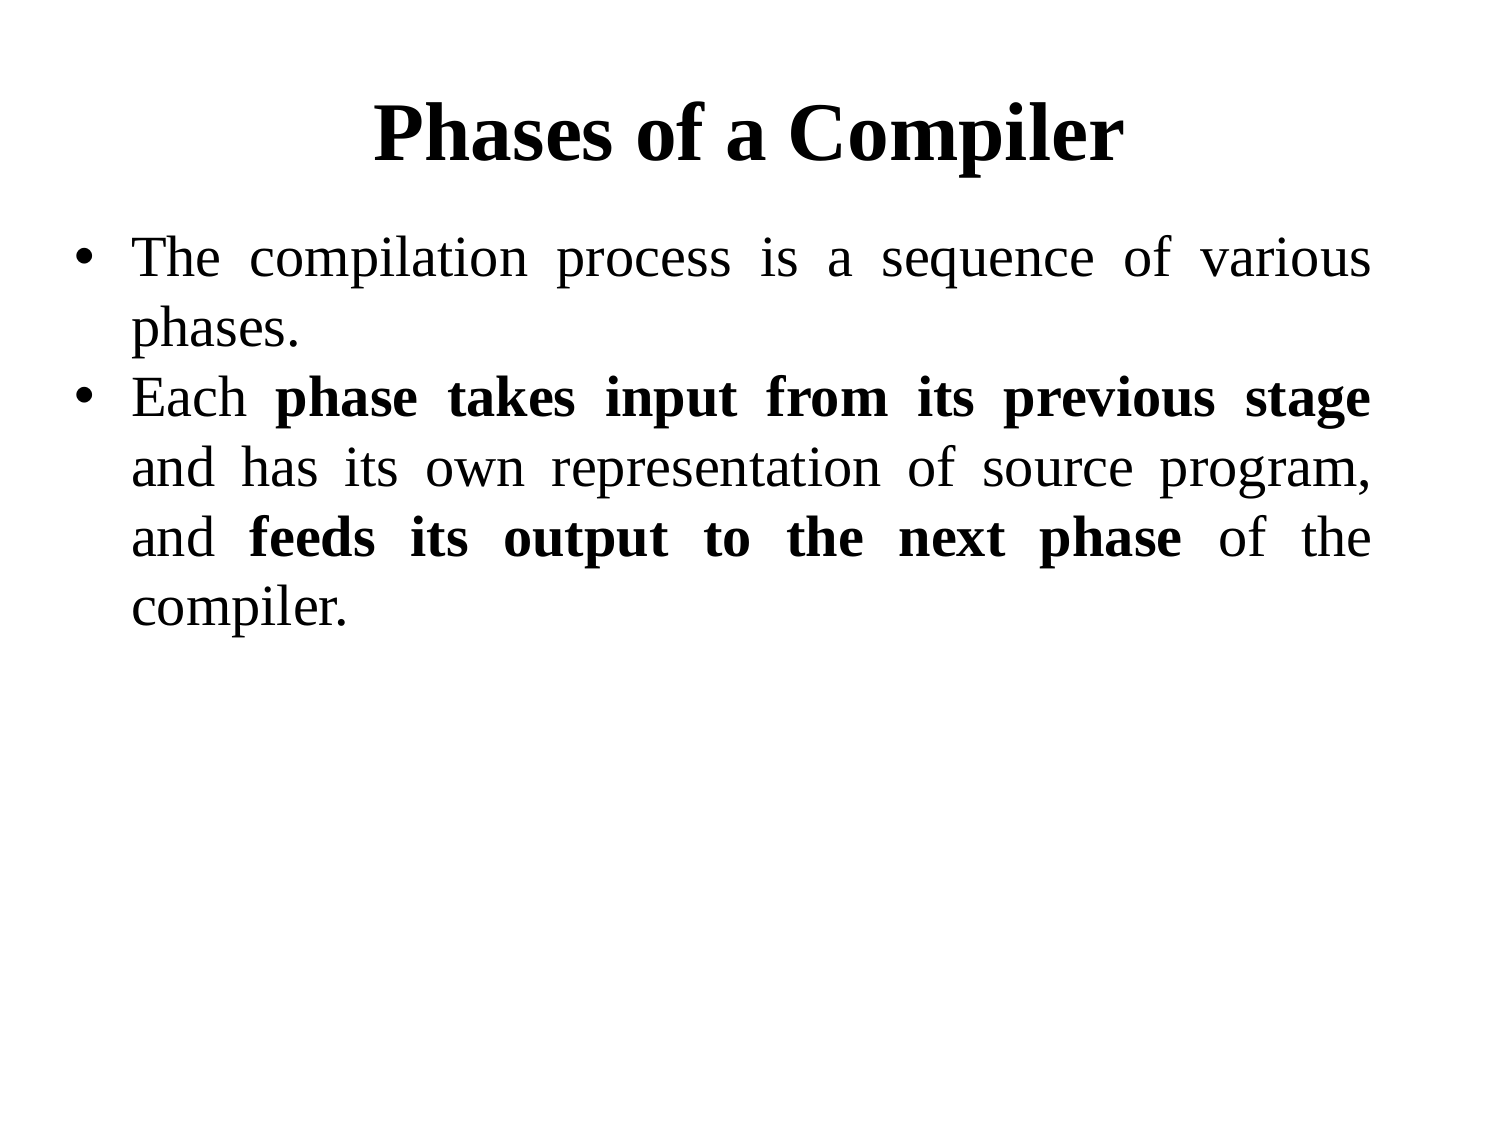

Phases of a Compiler
The compilation process is a sequence of various phases.
Each phase takes input from its previous stage and has its own representation of source program, and feeds its output to the next phase of the compiler.